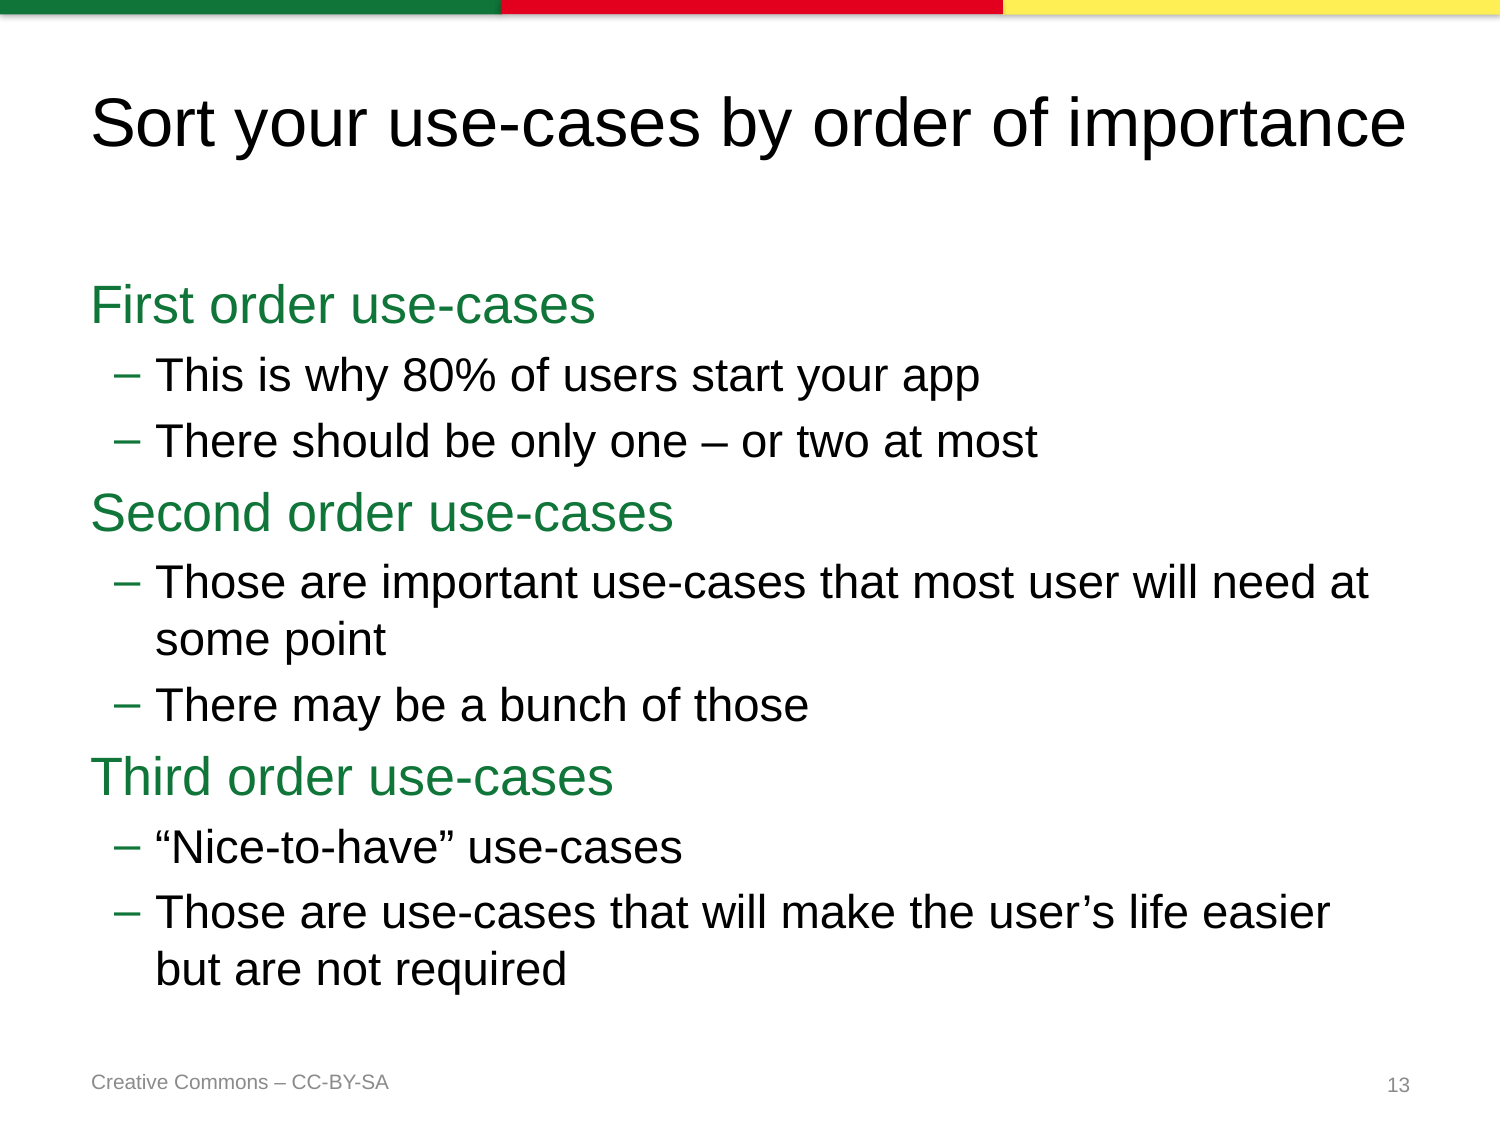

# Sort your use-cases by order of importance
First order use-cases
This is why 80% of users start your app
There should be only one – or two at most
Second order use-cases
Those are important use-cases that most user will need at some point
There may be a bunch of those
Third order use-cases
“Nice-to-have” use-cases
Those are use-cases that will make the user’s life easier but are not required
13